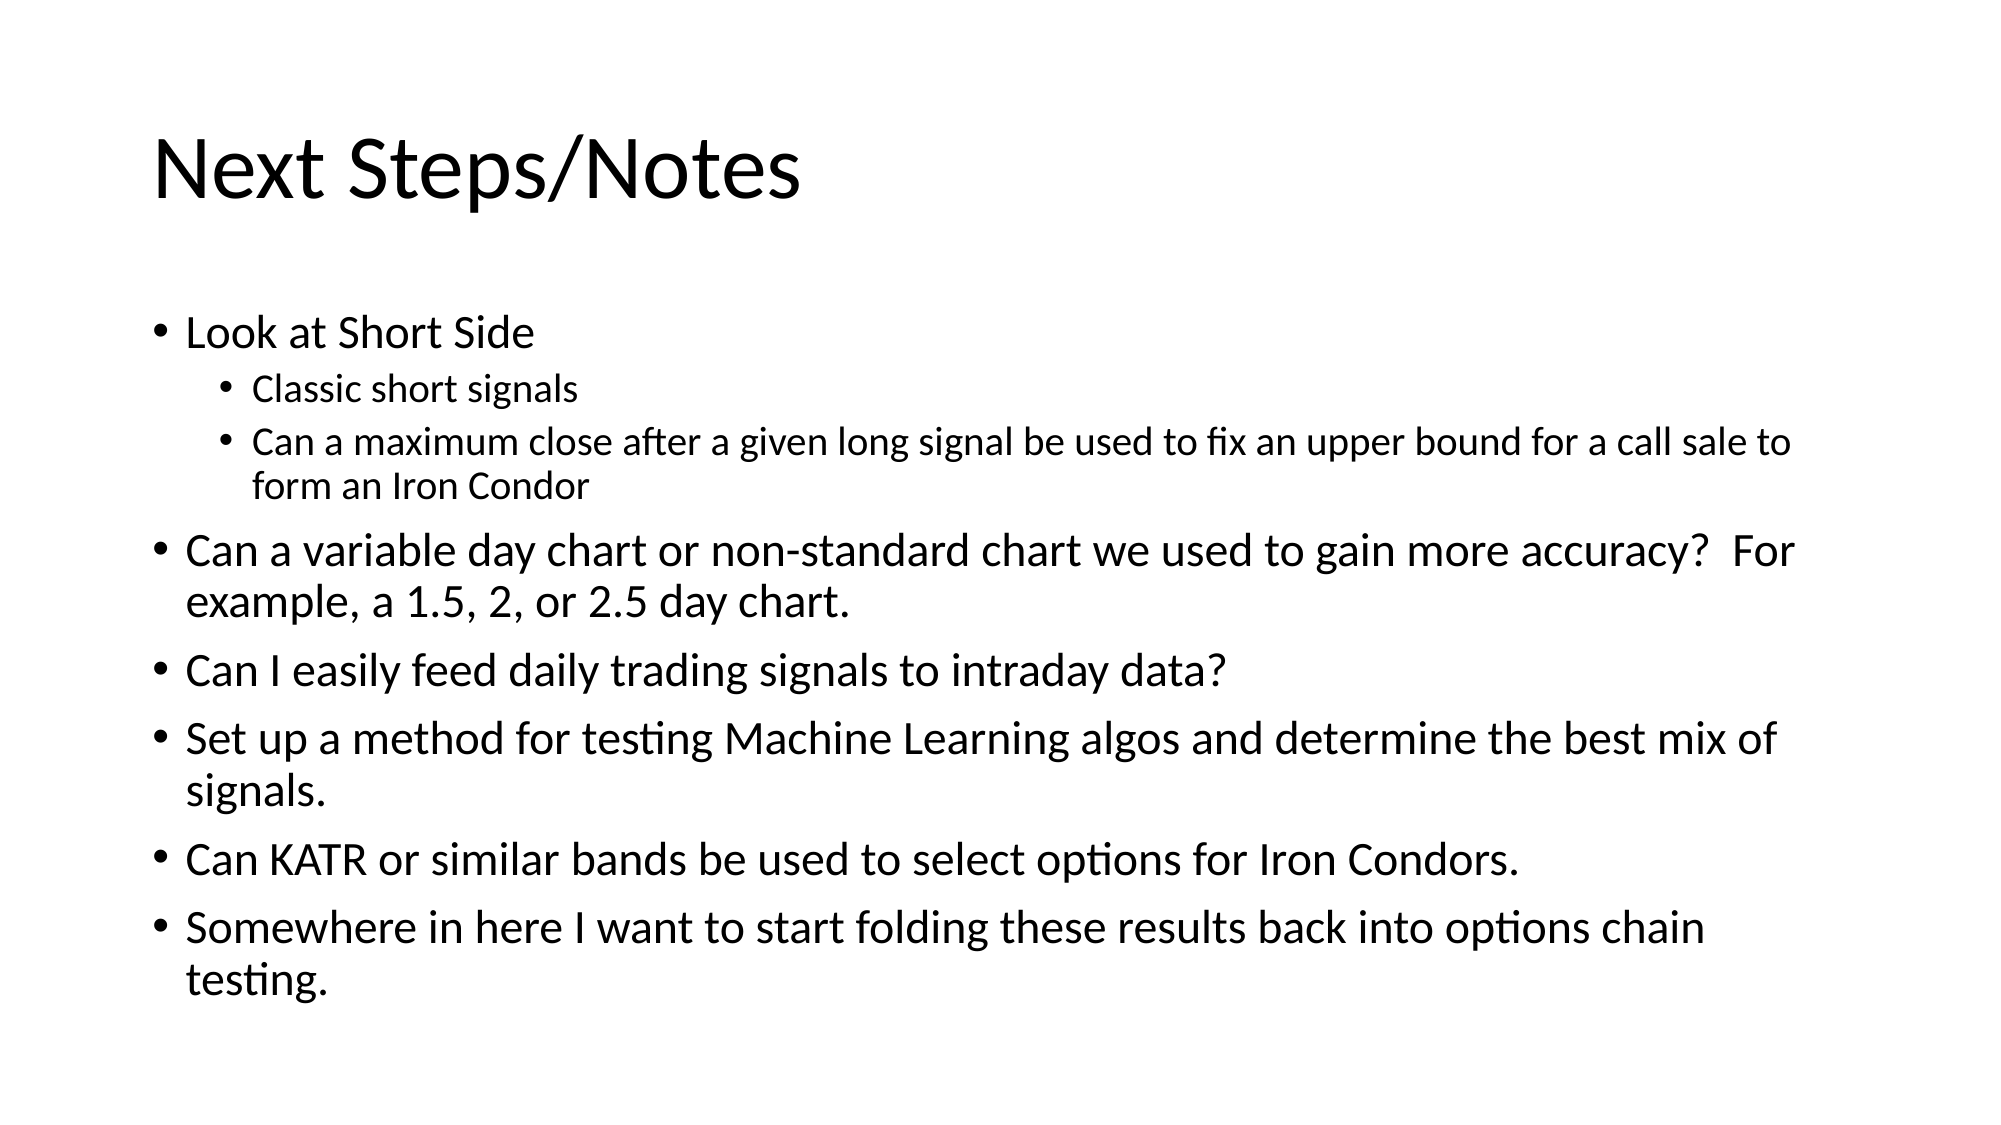

# Next Steps/Notes
Look at Short Side
Classic short signals
Can a maximum close after a given long signal be used to fix an upper bound for a call sale to form an Iron Condor
Can a variable day chart or non-standard chart we used to gain more accuracy?  For example, a 1.5, 2, or 2.5 day chart.
Can I easily feed daily trading signals to intraday data?
Set up a method for testing Machine Learning algos and determine the best mix of signals.
Can KATR or similar bands be used to select options for Iron Condors.
Somewhere in here I want to start folding these results back into options chain testing.